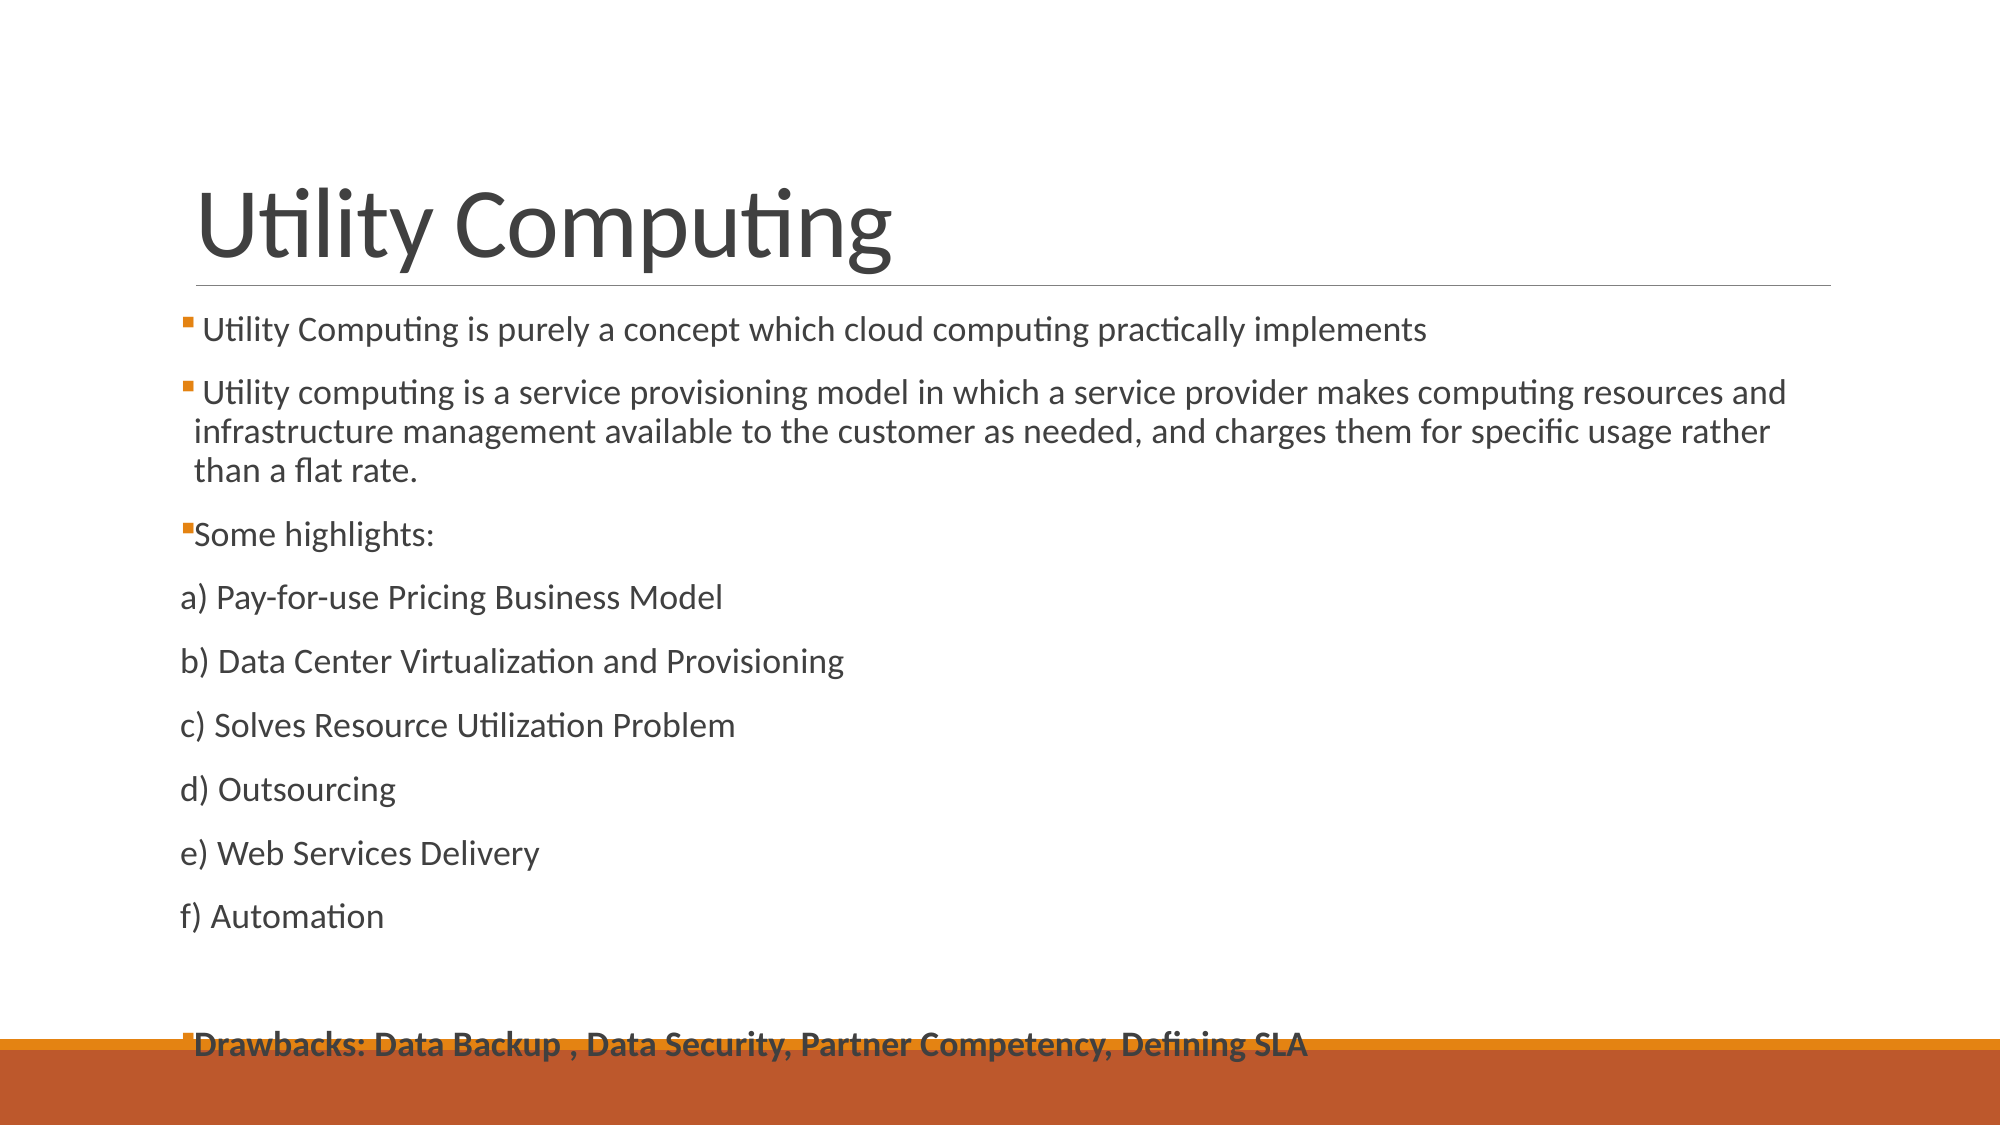

# Utility Computing
 Utility Computing is purely a concept which cloud computing practically implements
 Utility computing is a service provisioning model in which a service provider makes computing resources and infrastructure management available to the customer as needed, and charges them for specific usage rather than a flat rate.
Some highlights:
a) Pay-for-use Pricing Business Model
b) Data Center Virtualization and Provisioning
c) Solves Resource Utilization Problem
d) Outsourcing
e) Web Services Delivery
f) Automation

Drawbacks: Data Backup , Data Security, Partner Competency, Defining SLA